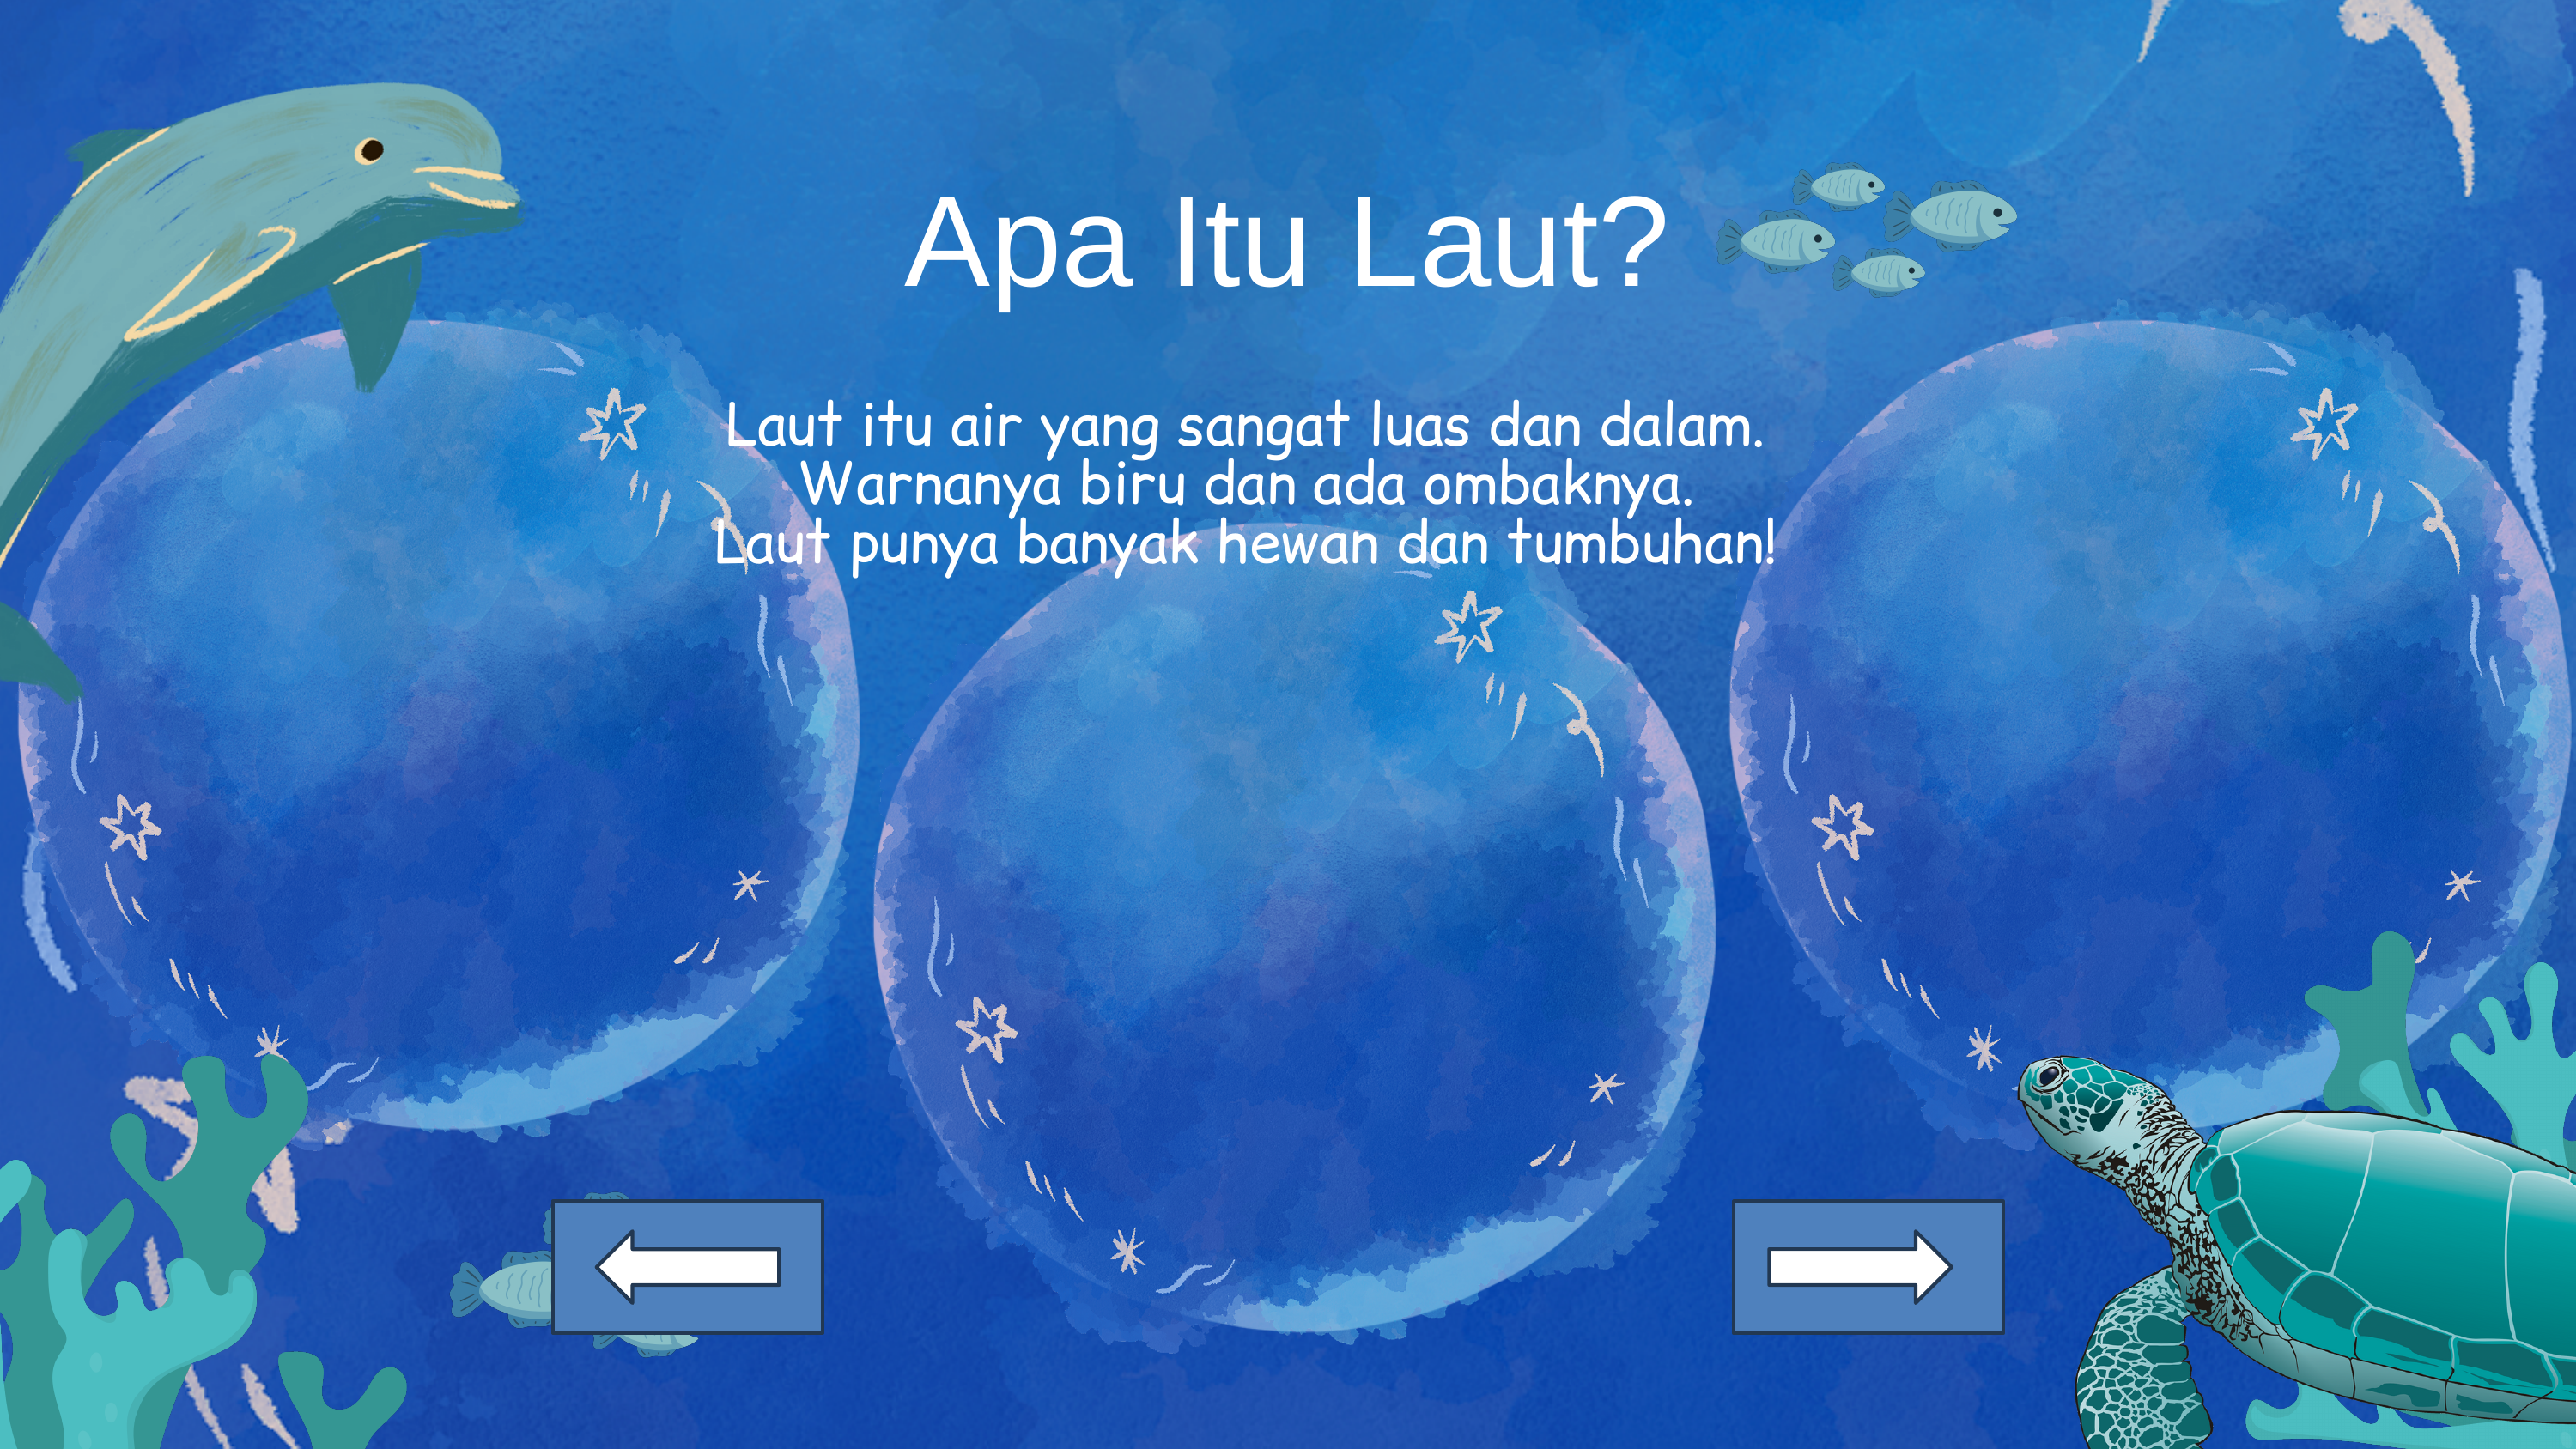

Apa Itu Laut?

Laut itu air yang sangat luas dan dalam.
Warnanya biru dan ada ombaknya.
Laut punya banyak hewan dan tumbuhan!